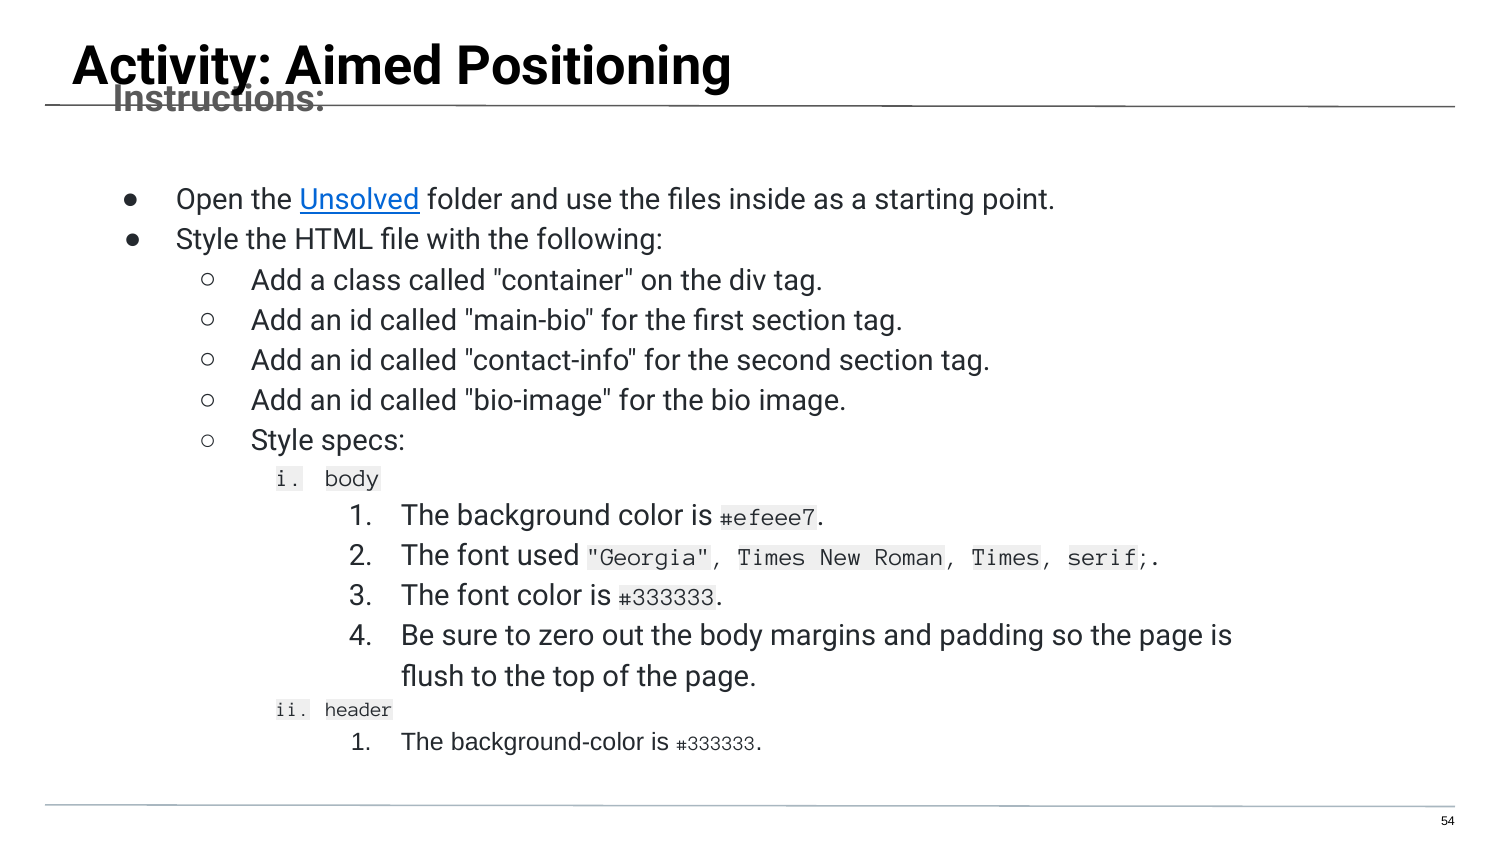

# Activity: Aimed Positioning
Instructions:
Open the Unsolved folder and use the files inside as a starting point.
Style the HTML file with the following:
Add a class called "container" on the div tag.
Add an id called "main-bio" for the first section tag.
Add an id called "contact-info" for the second section tag.
Add an id called "bio-image" for the bio image.
Style specs:
body
The background color is #efeee7.
The font used "Georgia", Times New Roman, Times, serif;.
The font color is #333333.
Be sure to zero out the body margins and padding so the page is flush to the top of the page.
header
The background-color is #333333.

54